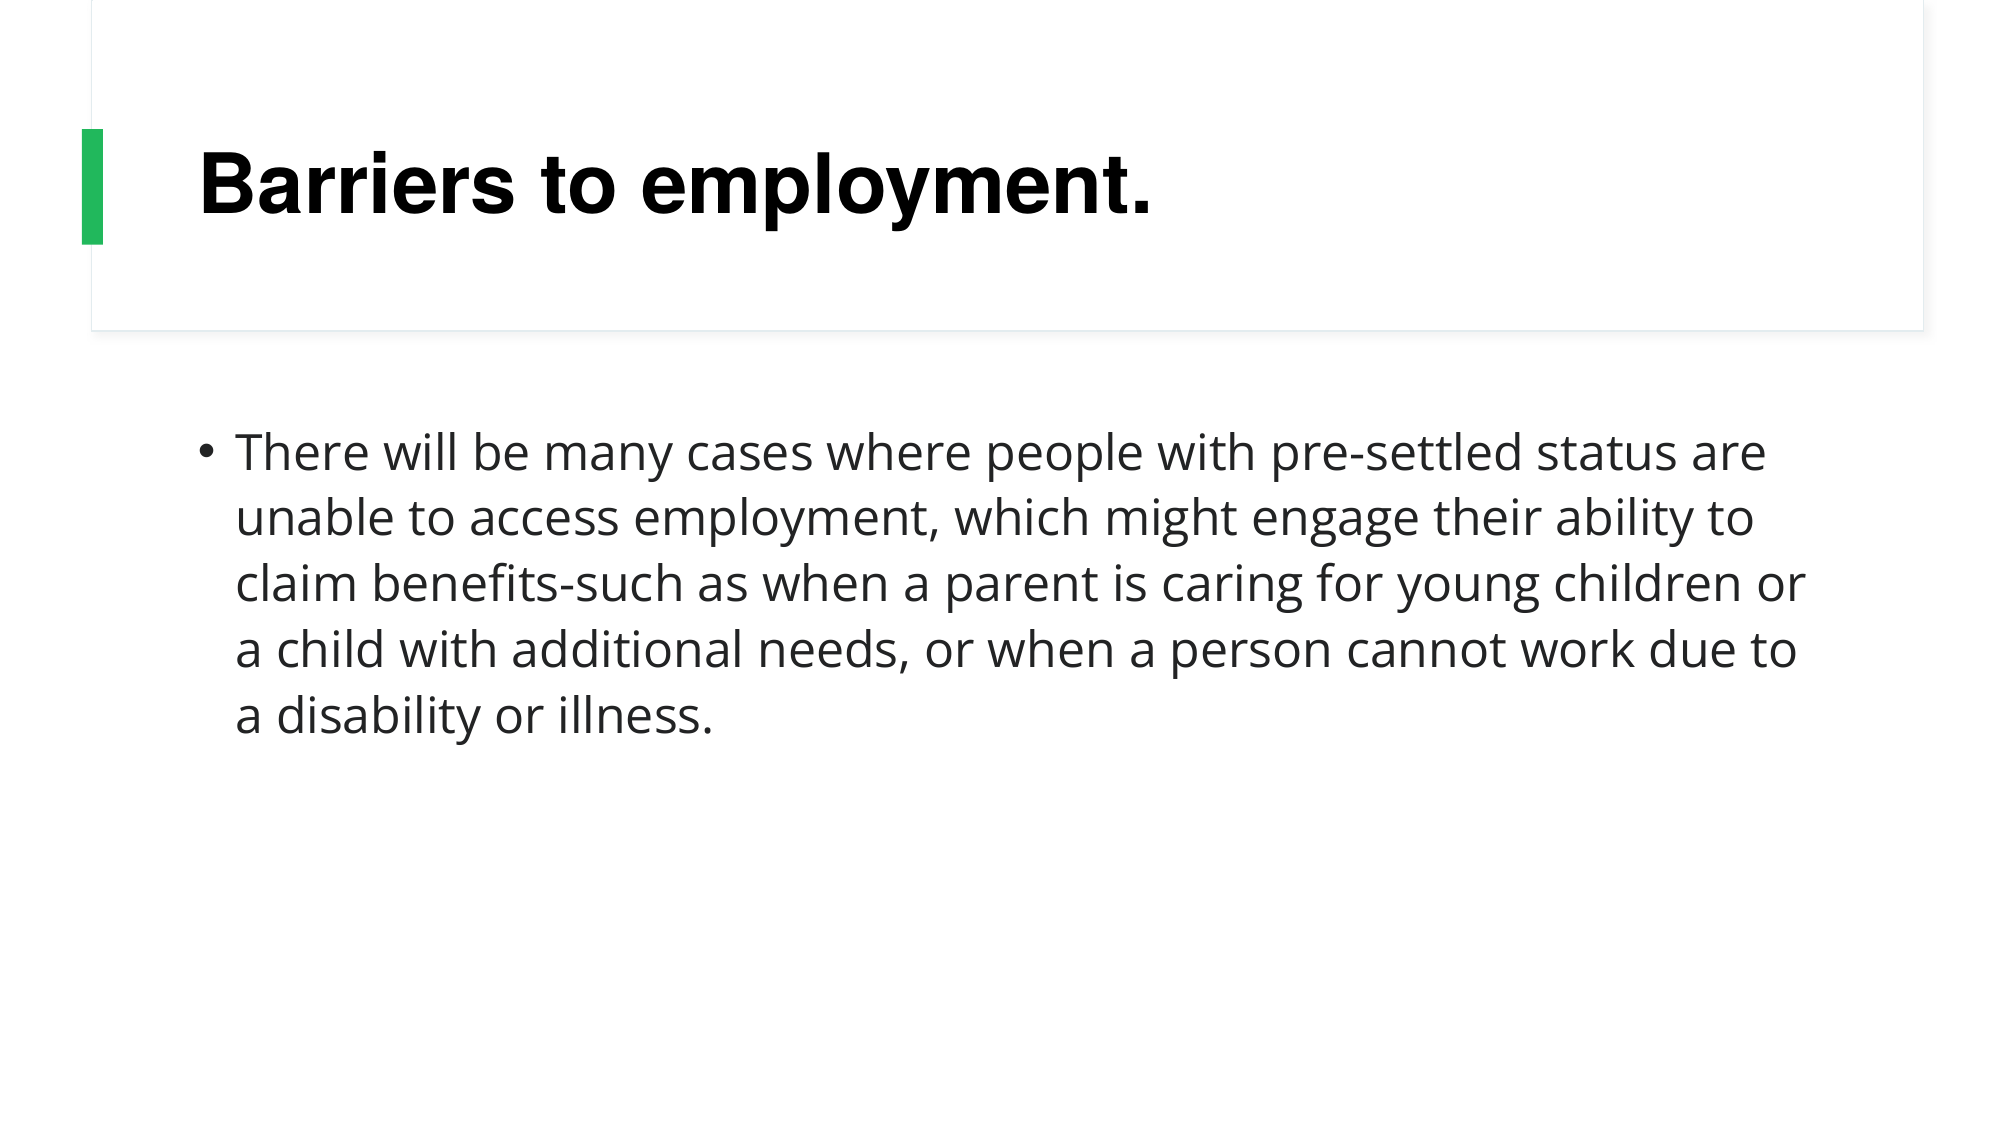

# Barriers to employment.
There will be many cases where people with pre-settled status are unable to access employment, which might engage their ability to claim benefits-such as when a parent is caring for young children or a child with additional needs, or when a person cannot work due to a disability or illness.